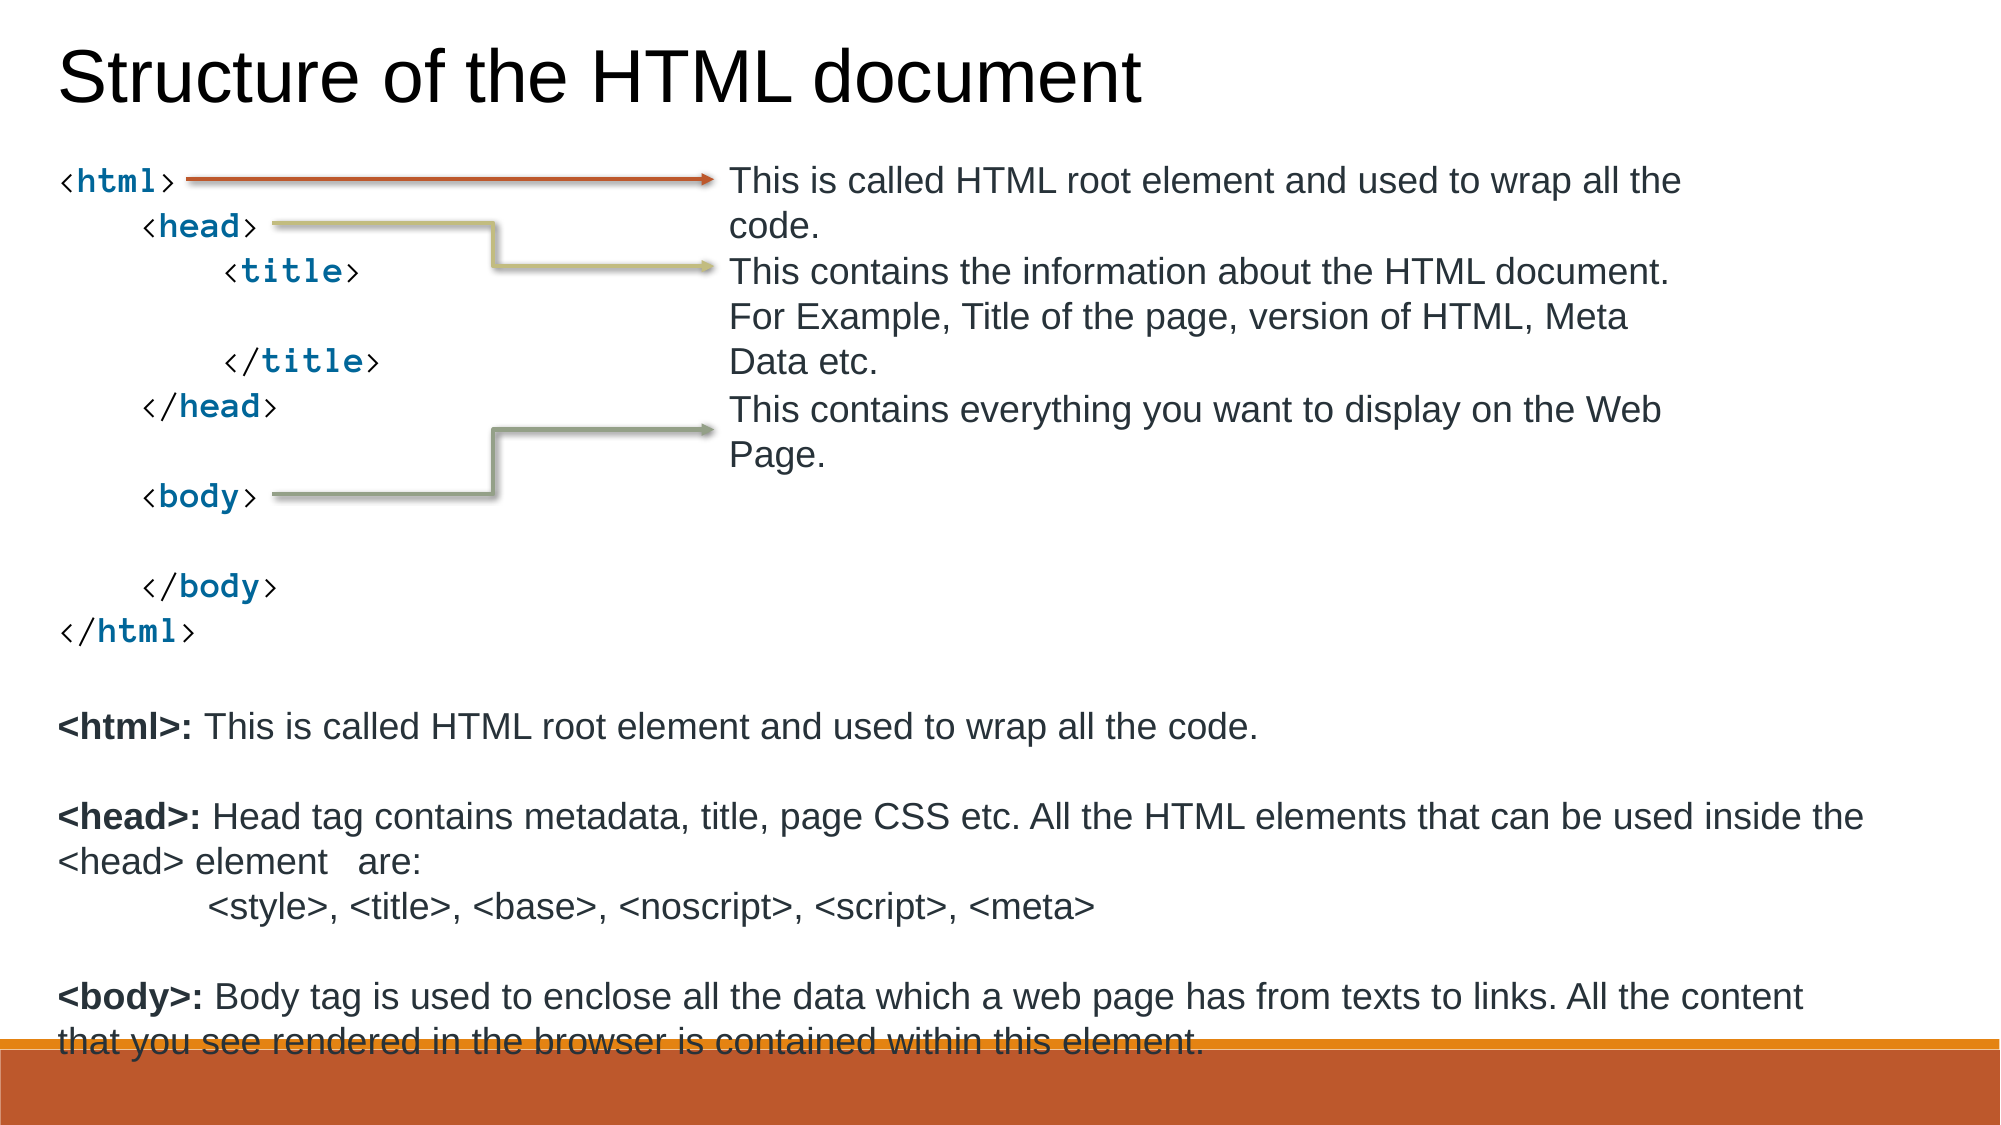

Structure of the HTML document
<html>
    <head>
        <title>

        </title>
    </head>

    <body>

    </body>
</html>
This is called HTML root element and used to wrap all the code.
This contains the information about the HTML document. For Example, Title of the page, version of HTML, Meta Data etc.
This contains everything you want to display on the Web Page.
<html>: This is called HTML root element and used to wrap all the code.
<head>: Head tag contains metadata, title, page CSS etc. All the HTML elements that can be used inside the <head> element 	are: 
 	<style>, <title>, <base>, <noscript>, <script>, <meta>

<body>: Body tag is used to enclose all the data which a web page has from texts to links. All the content that you see rendered in the browser is contained within this element.